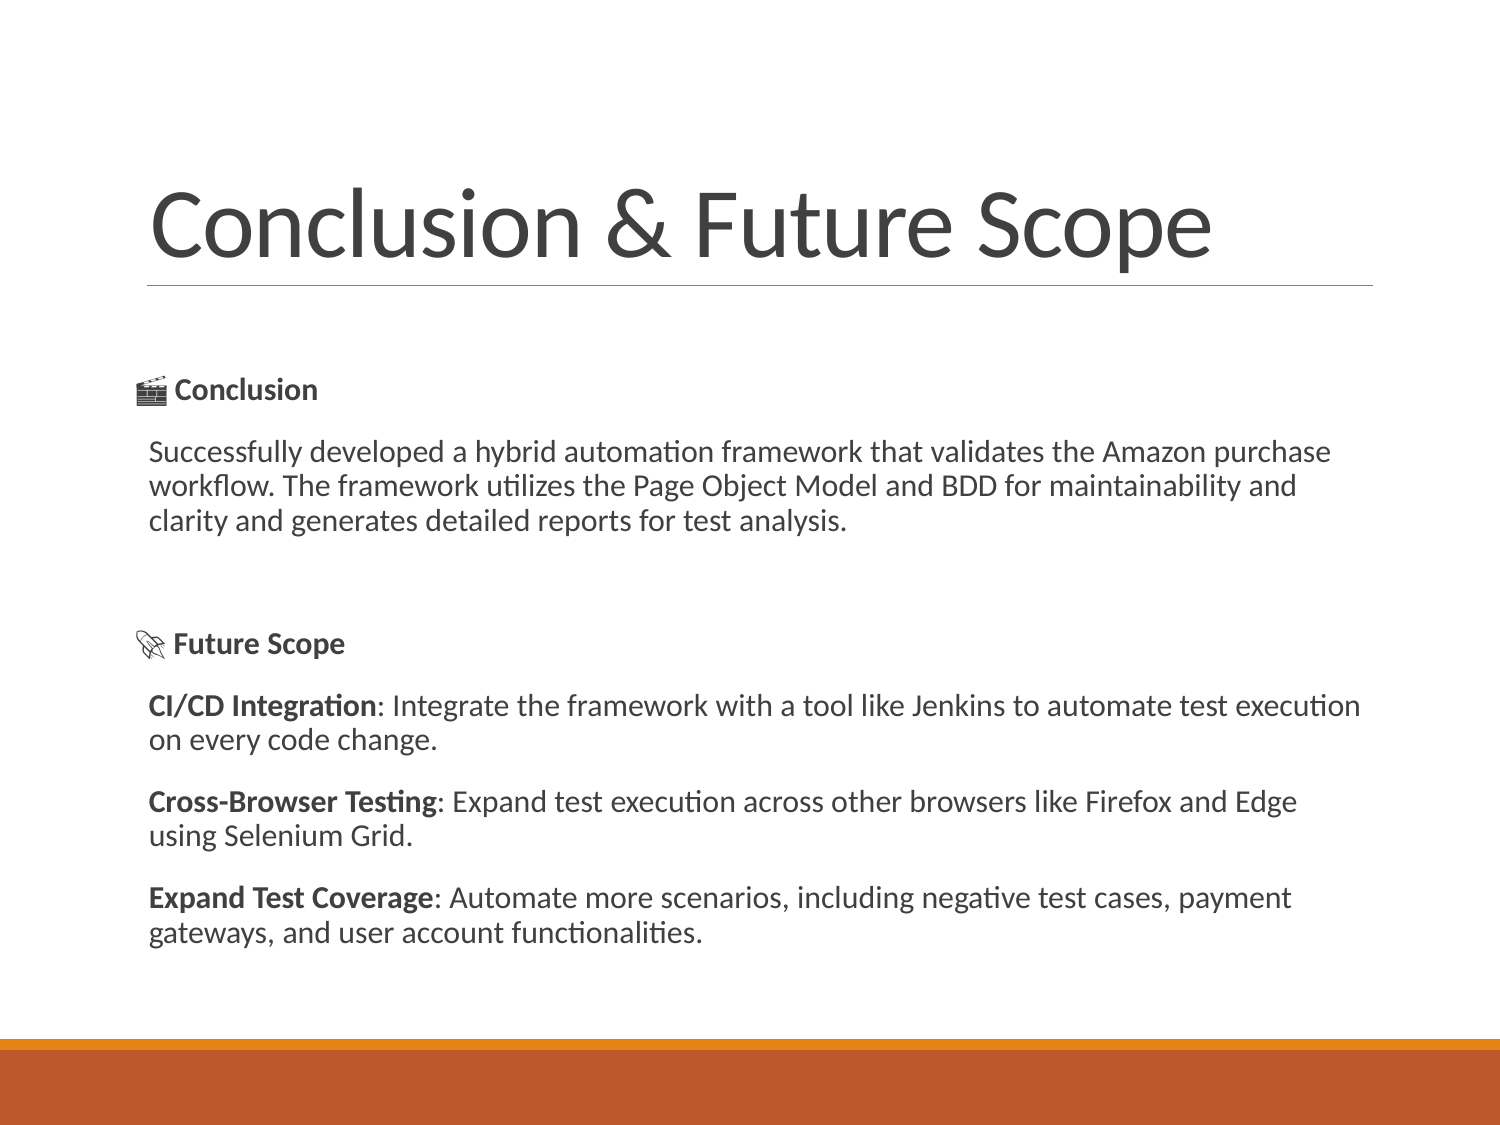

# Conclusion & Future Scope

🎬 Conclusion
Successfully developed a hybrid automation framework that validates the Amazon purchase workflow. The framework utilizes the Page Object Model and BDD for maintainability and clarity and generates detailed reports for test analysis.

🚀 Future Scope
CI/CD Integration: Integrate the framework with a tool like Jenkins to automate test execution on every code change.
Cross-Browser Testing: Expand test execution across other browsers like Firefox and Edge using Selenium Grid.
Expand Test Coverage: Automate more scenarios, including negative test cases, payment gateways, and user account functionalities.